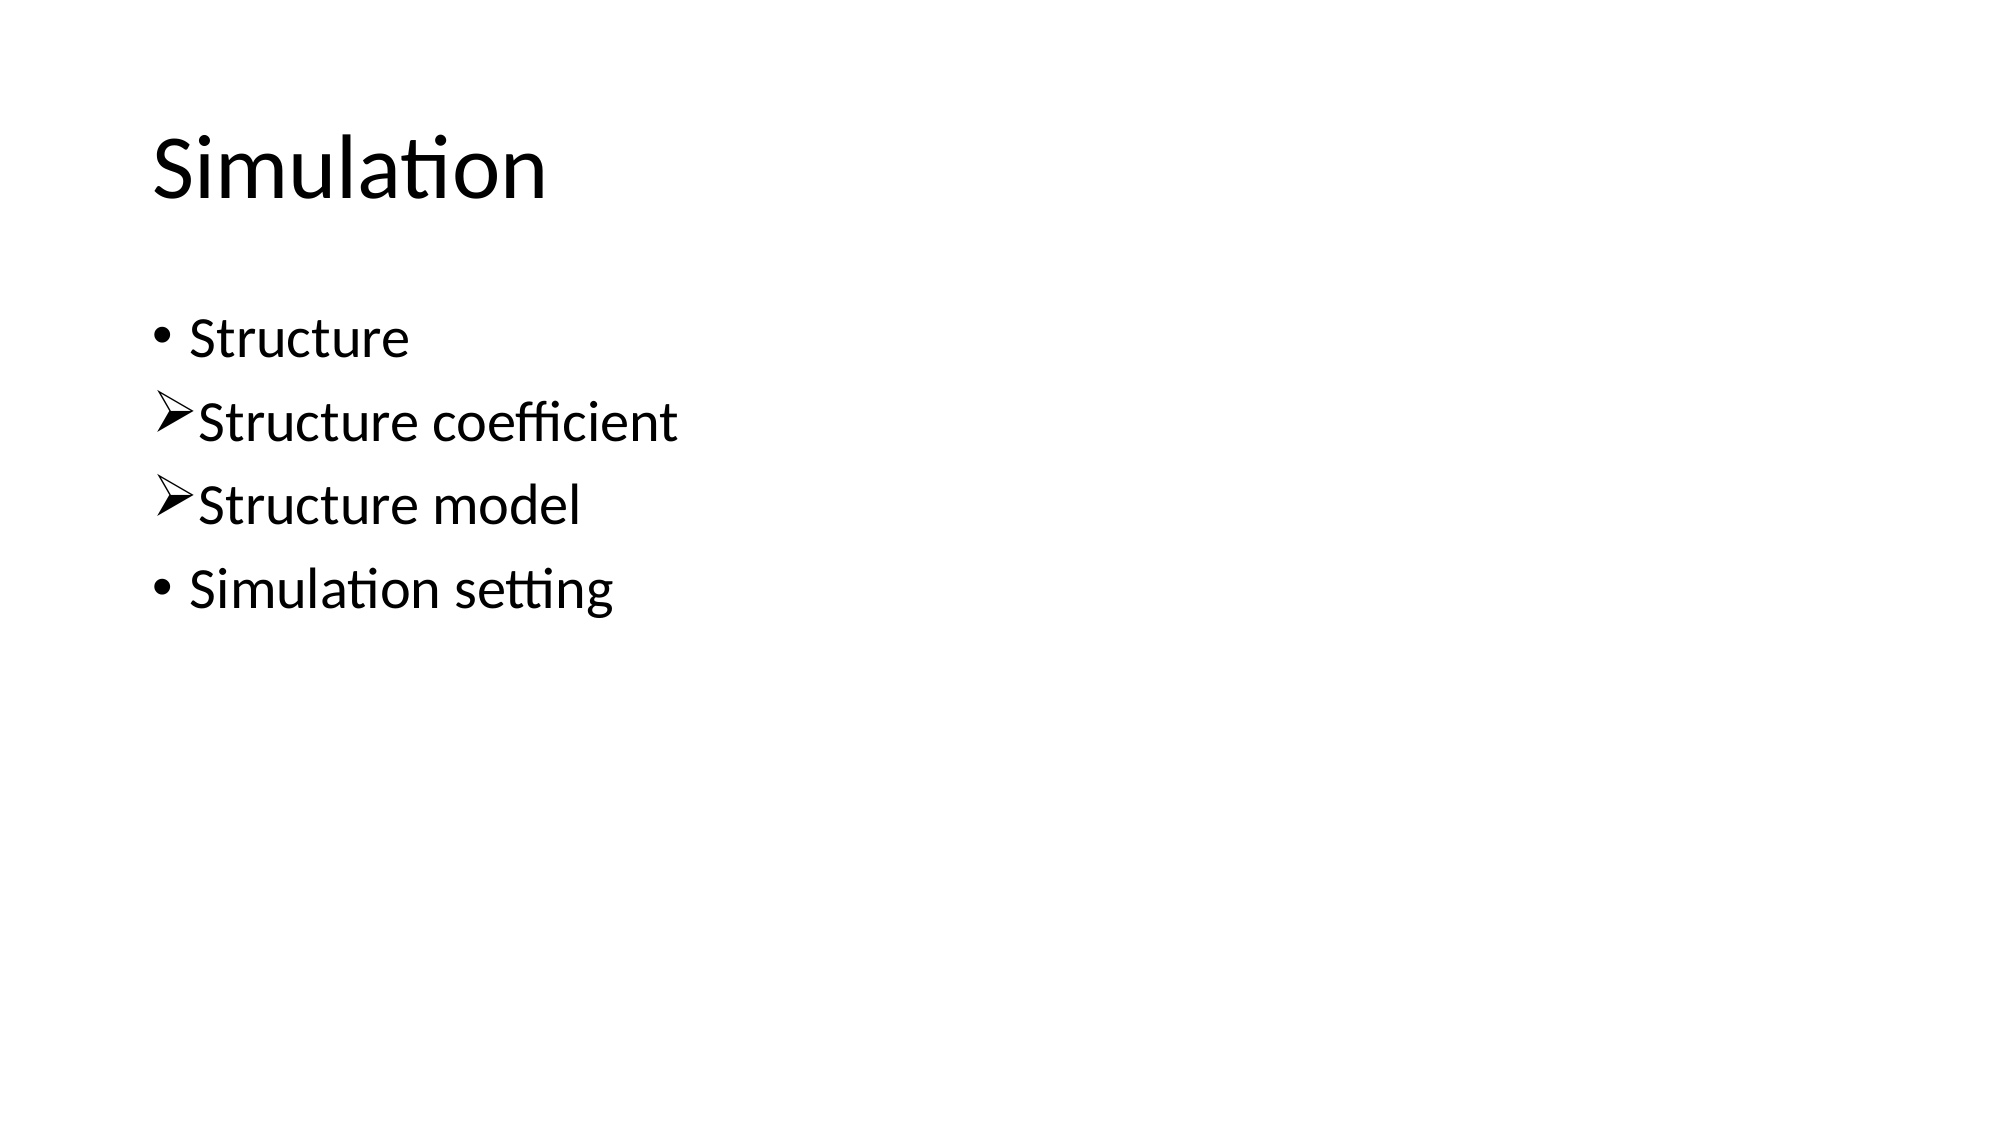

# Simulation
Structure
Structure coefficient
Structure model
Simulation setting